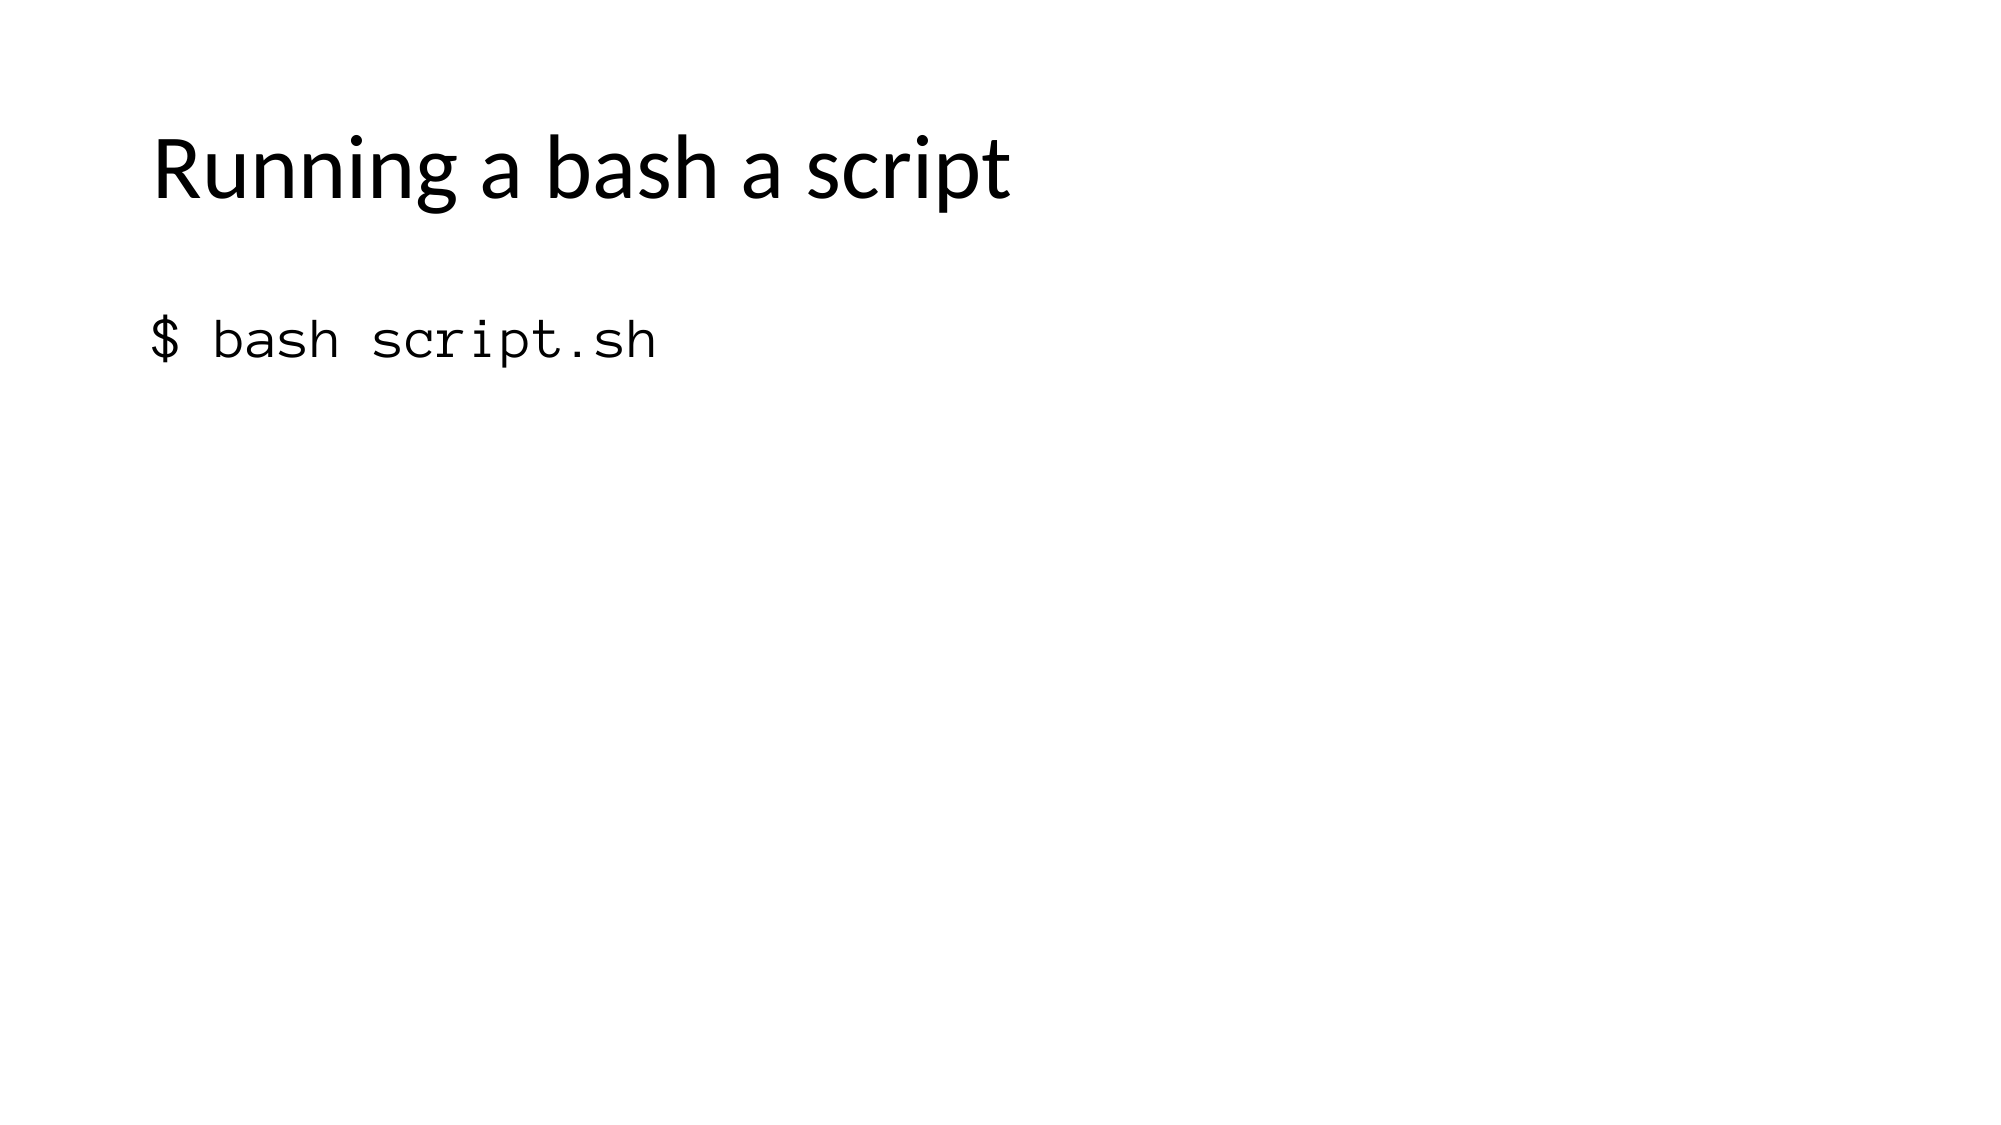

# Running a bash a script
$ bash script.sh